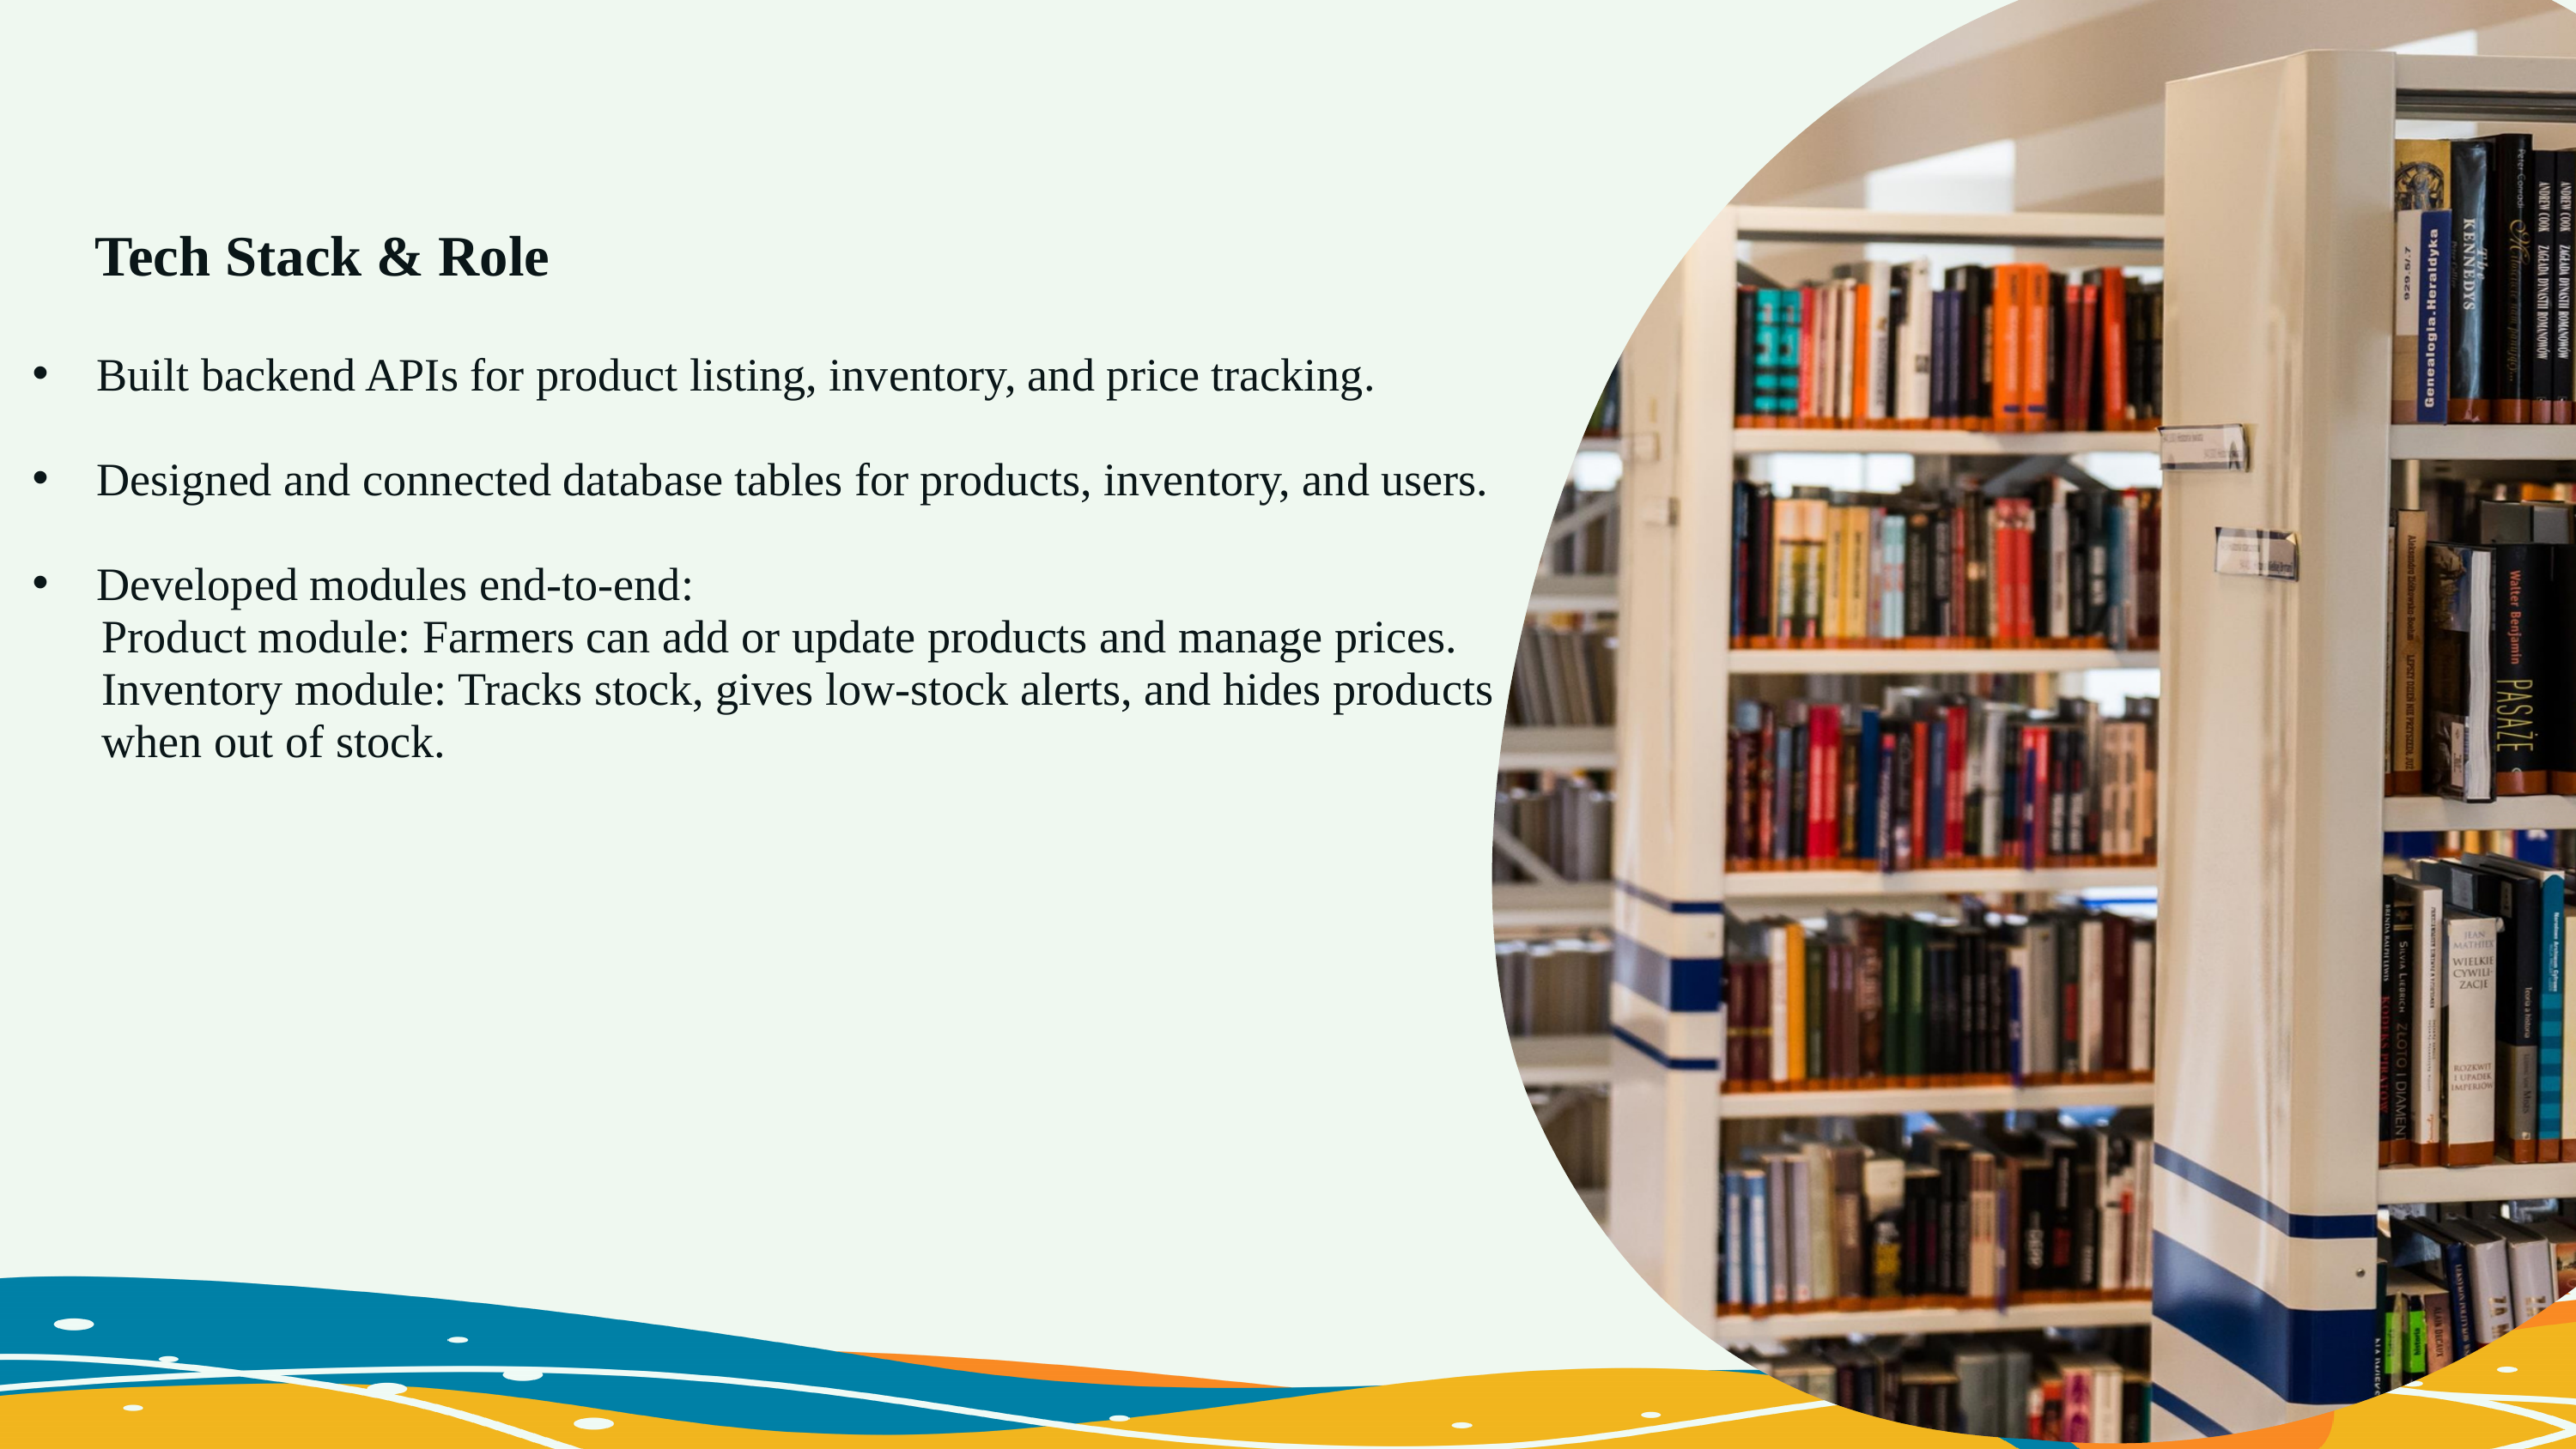

Tech Stack & Role

Built backend APIs for product listing, inventory, and price tracking.

Designed and connected database tables for products, inventory, and users.

Developed modules end-to-end:
      Product module: Farmers can add or update products and manage prices.
      Inventory module: Tracks stock, gives low-stock alerts, and hides products
      when out of stock.